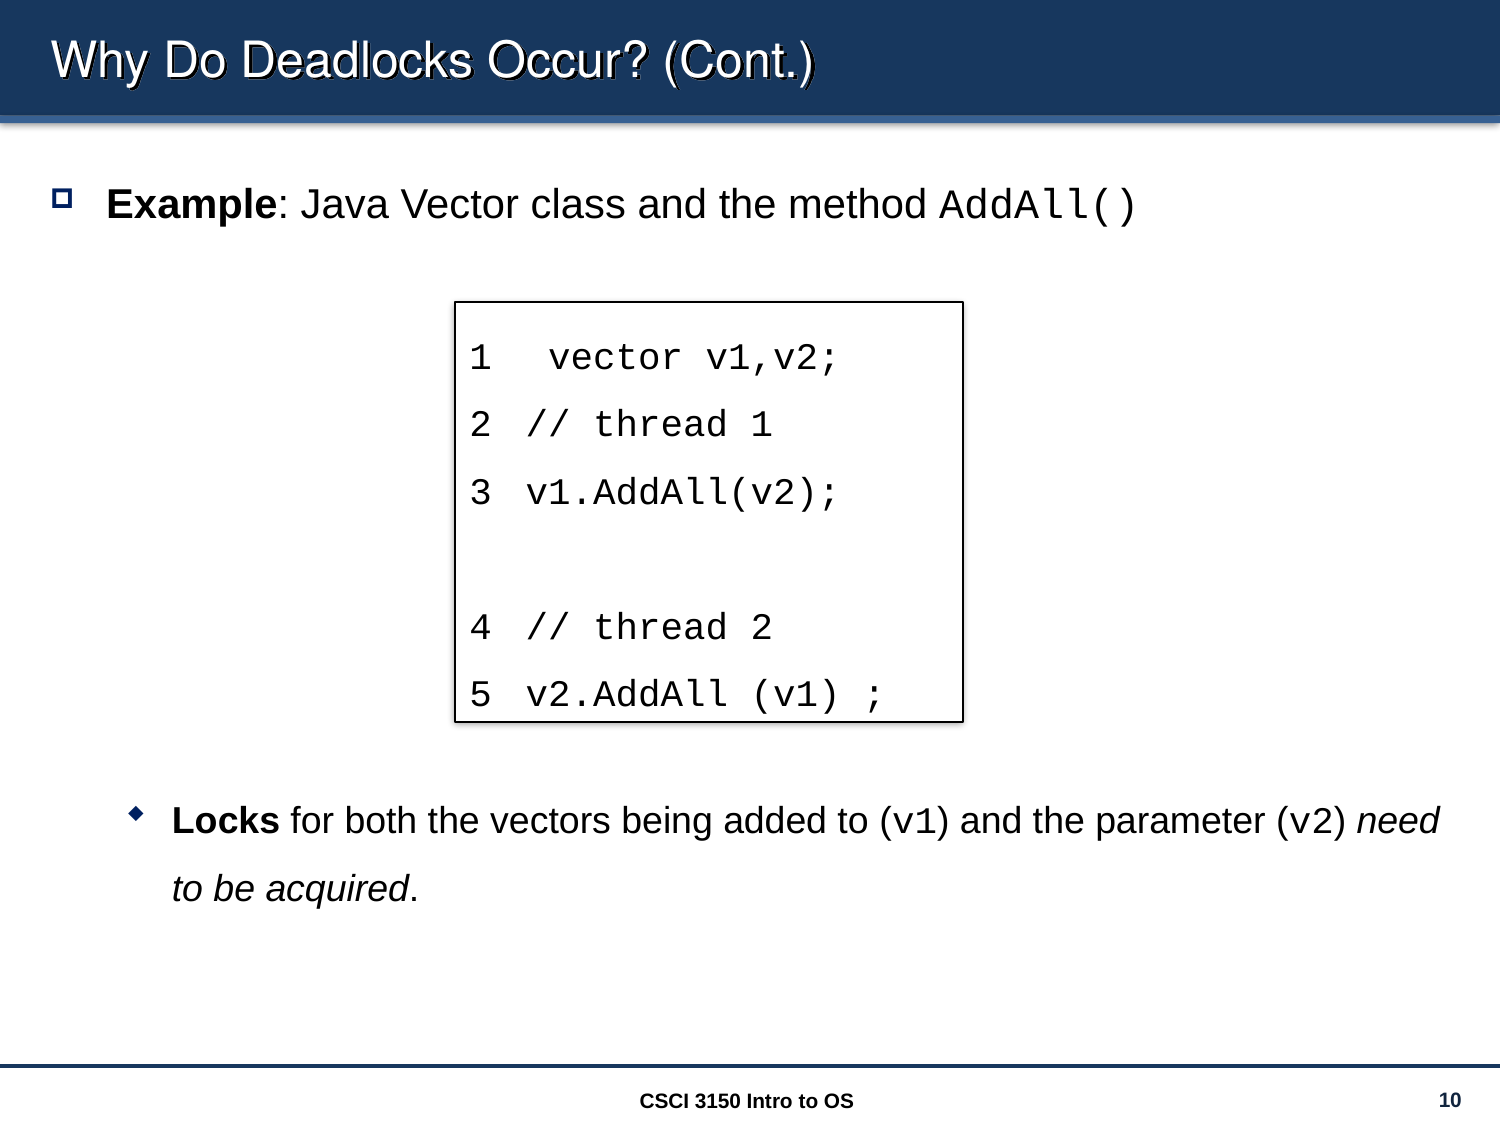

# Why Do Deadlocks Occur? (Cont.)
Example: Java Vector class and the method AddAll()

Locks for both the vectors being added to (v1) and the parameter (v2) need to be acquired.
 vector v1,v2;
// thread 1
v1.AddAll(v2);

// thread 2
v2.AddAll (v1) ;
CSCI 3150 Intro to OS
10